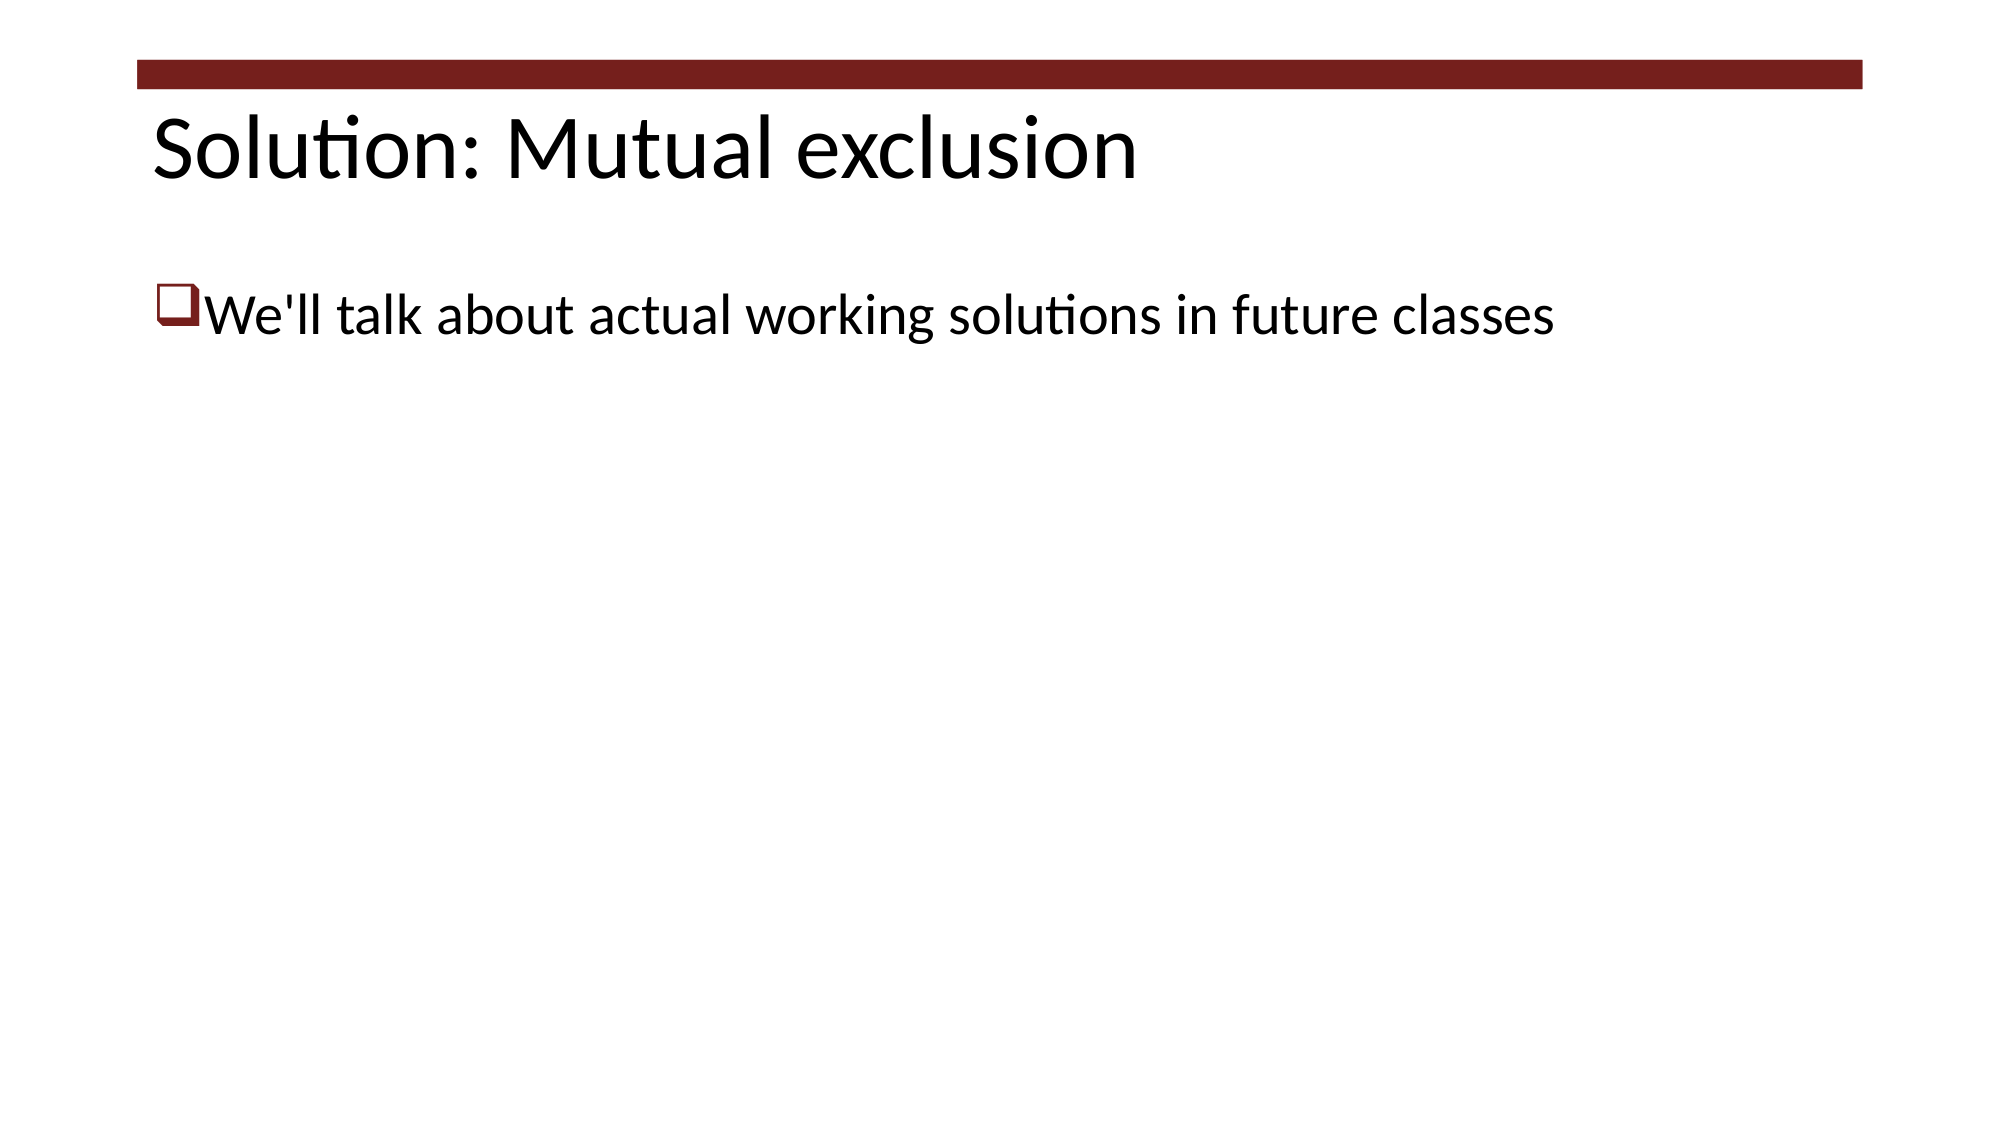

# Solution: Mutual exclusion
We'll talk about actual working solutions in future classes